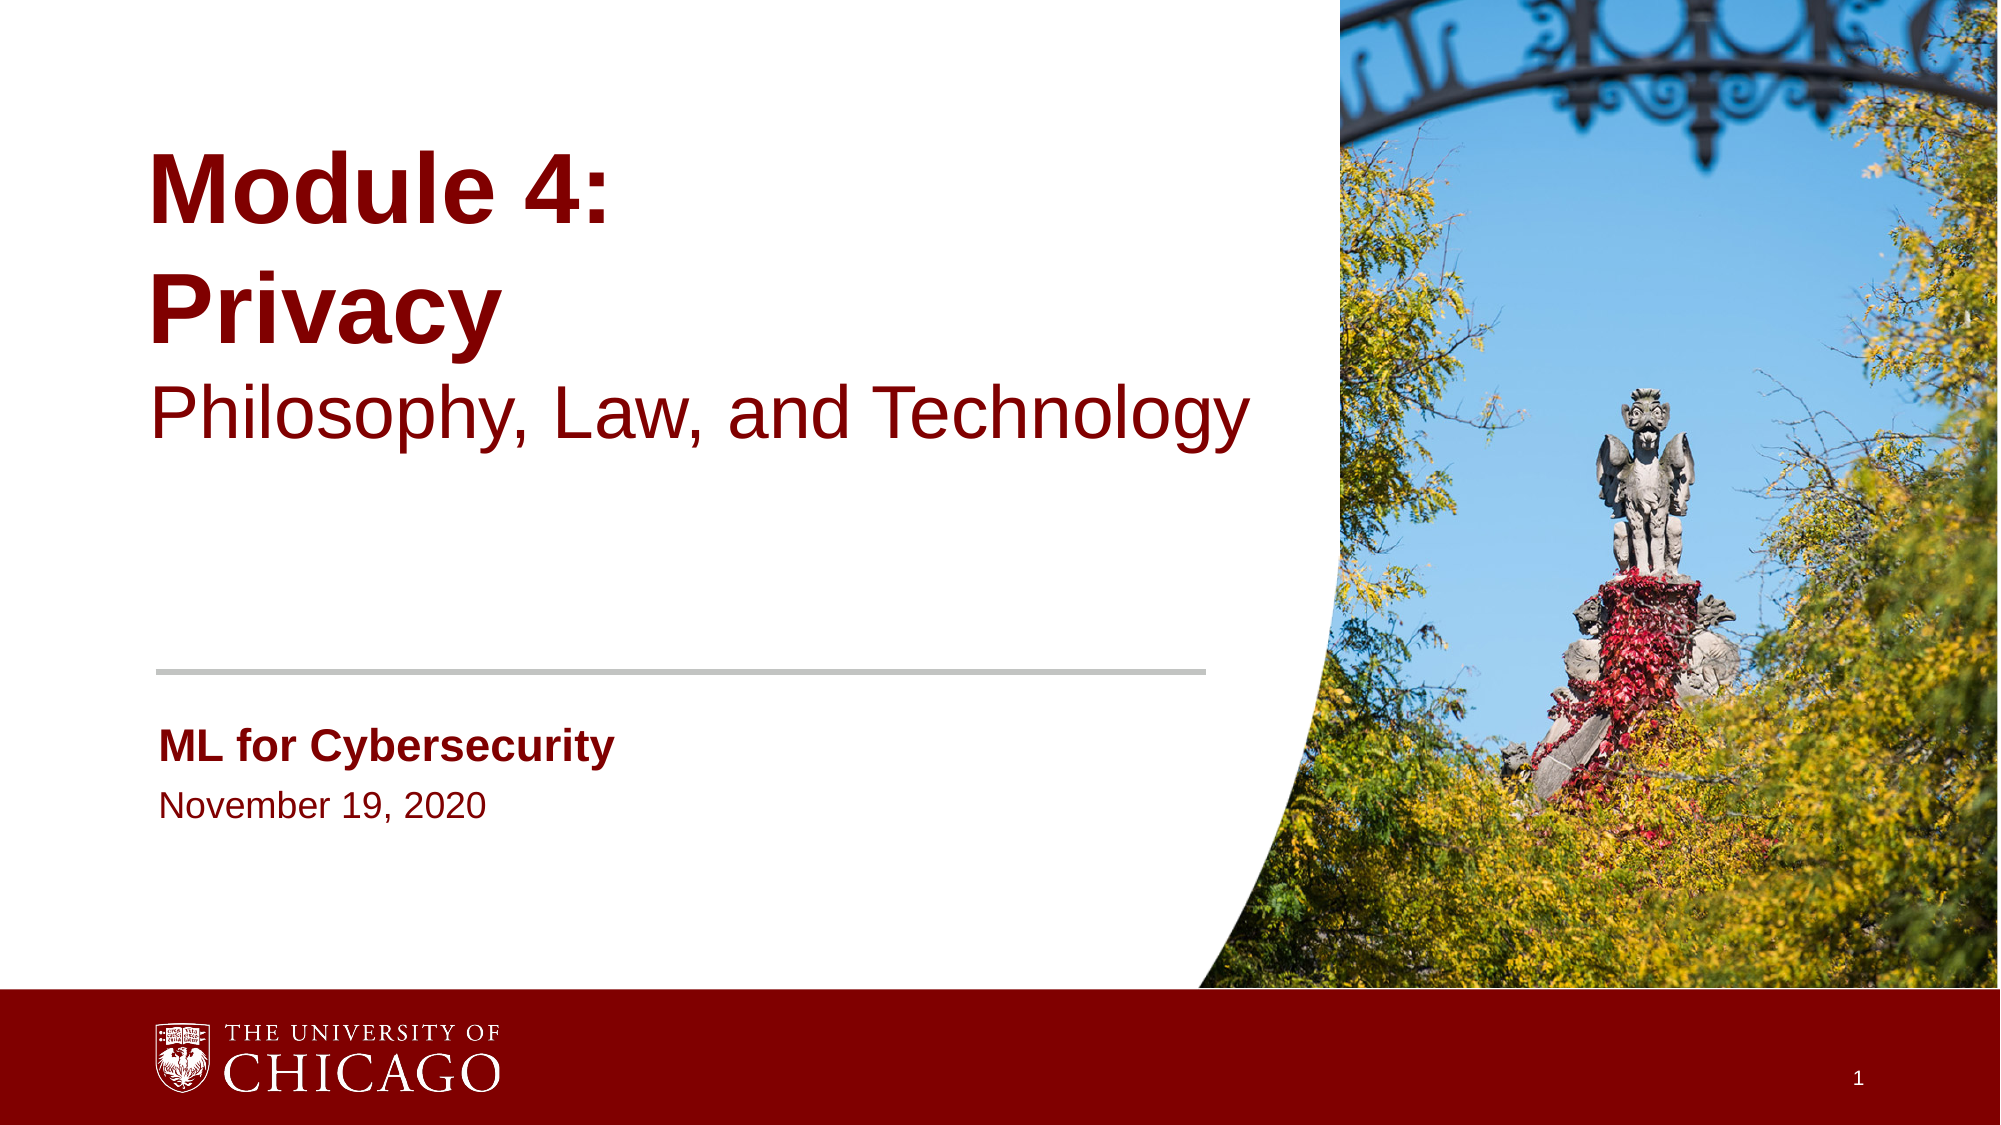

Module 4:
Privacy
Philosophy, Law, and Technology
ML for Cybersecurity
November 19, 2020
1